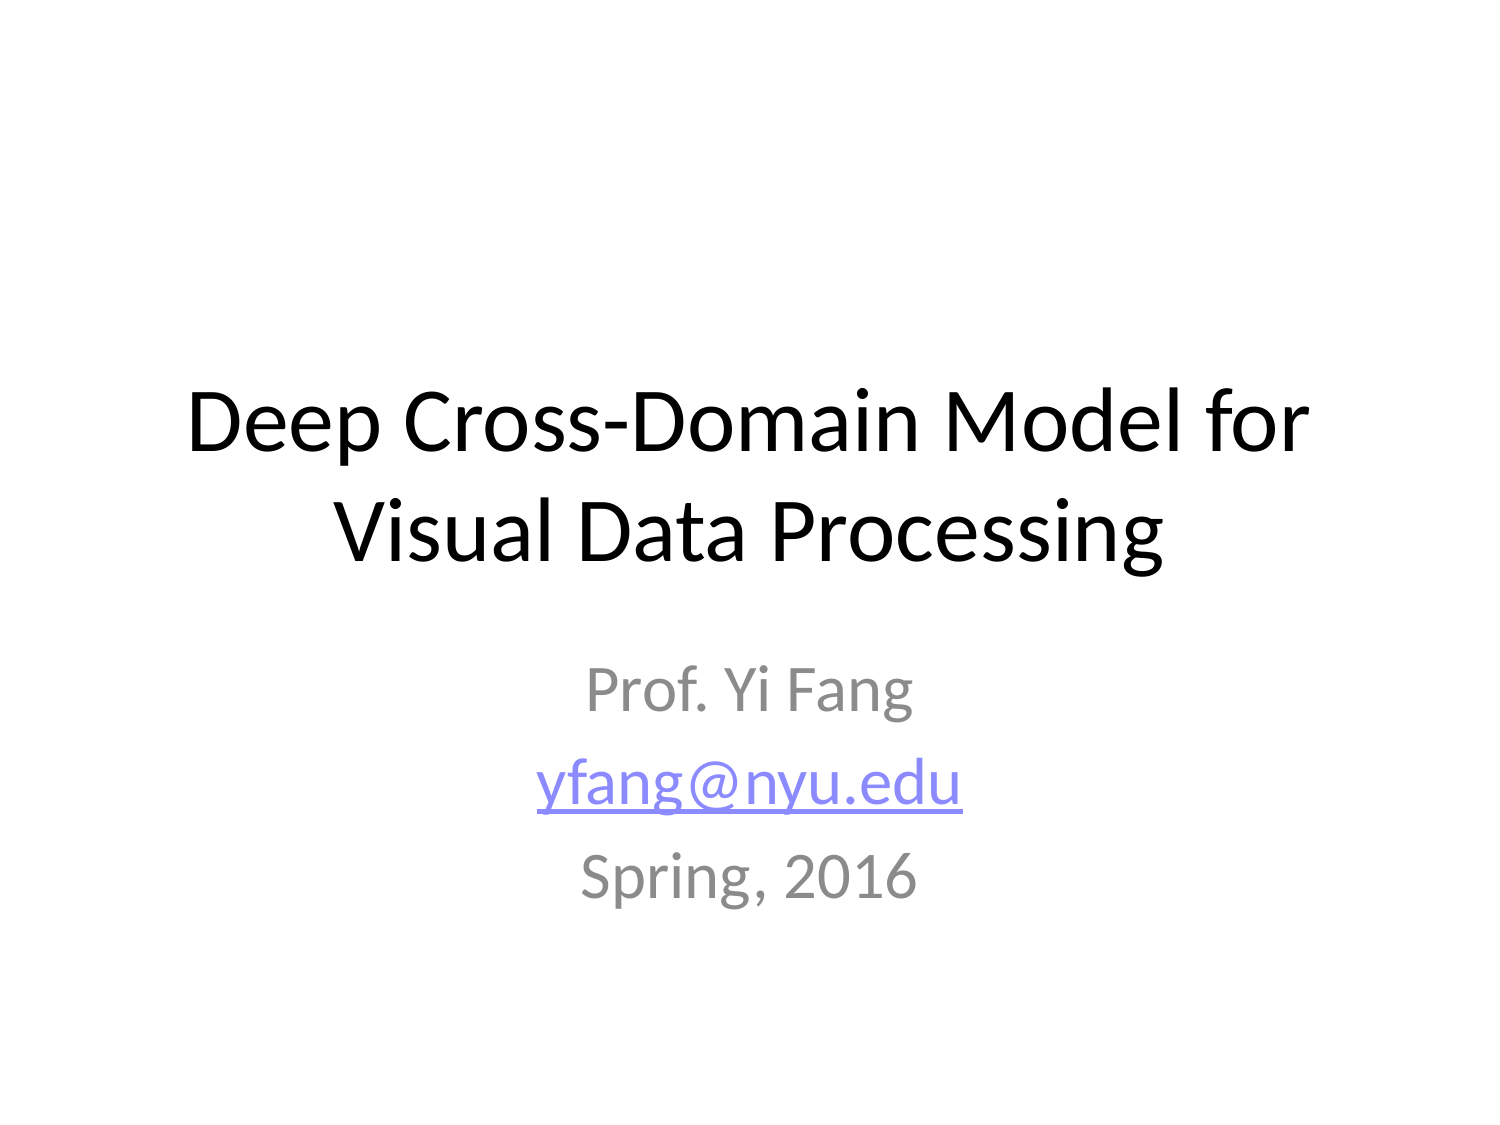

# Deep Cross-Domain Model for Visual Data Processing
Prof. Yi Fang
yfang@nyu.edu
Spring, 2016